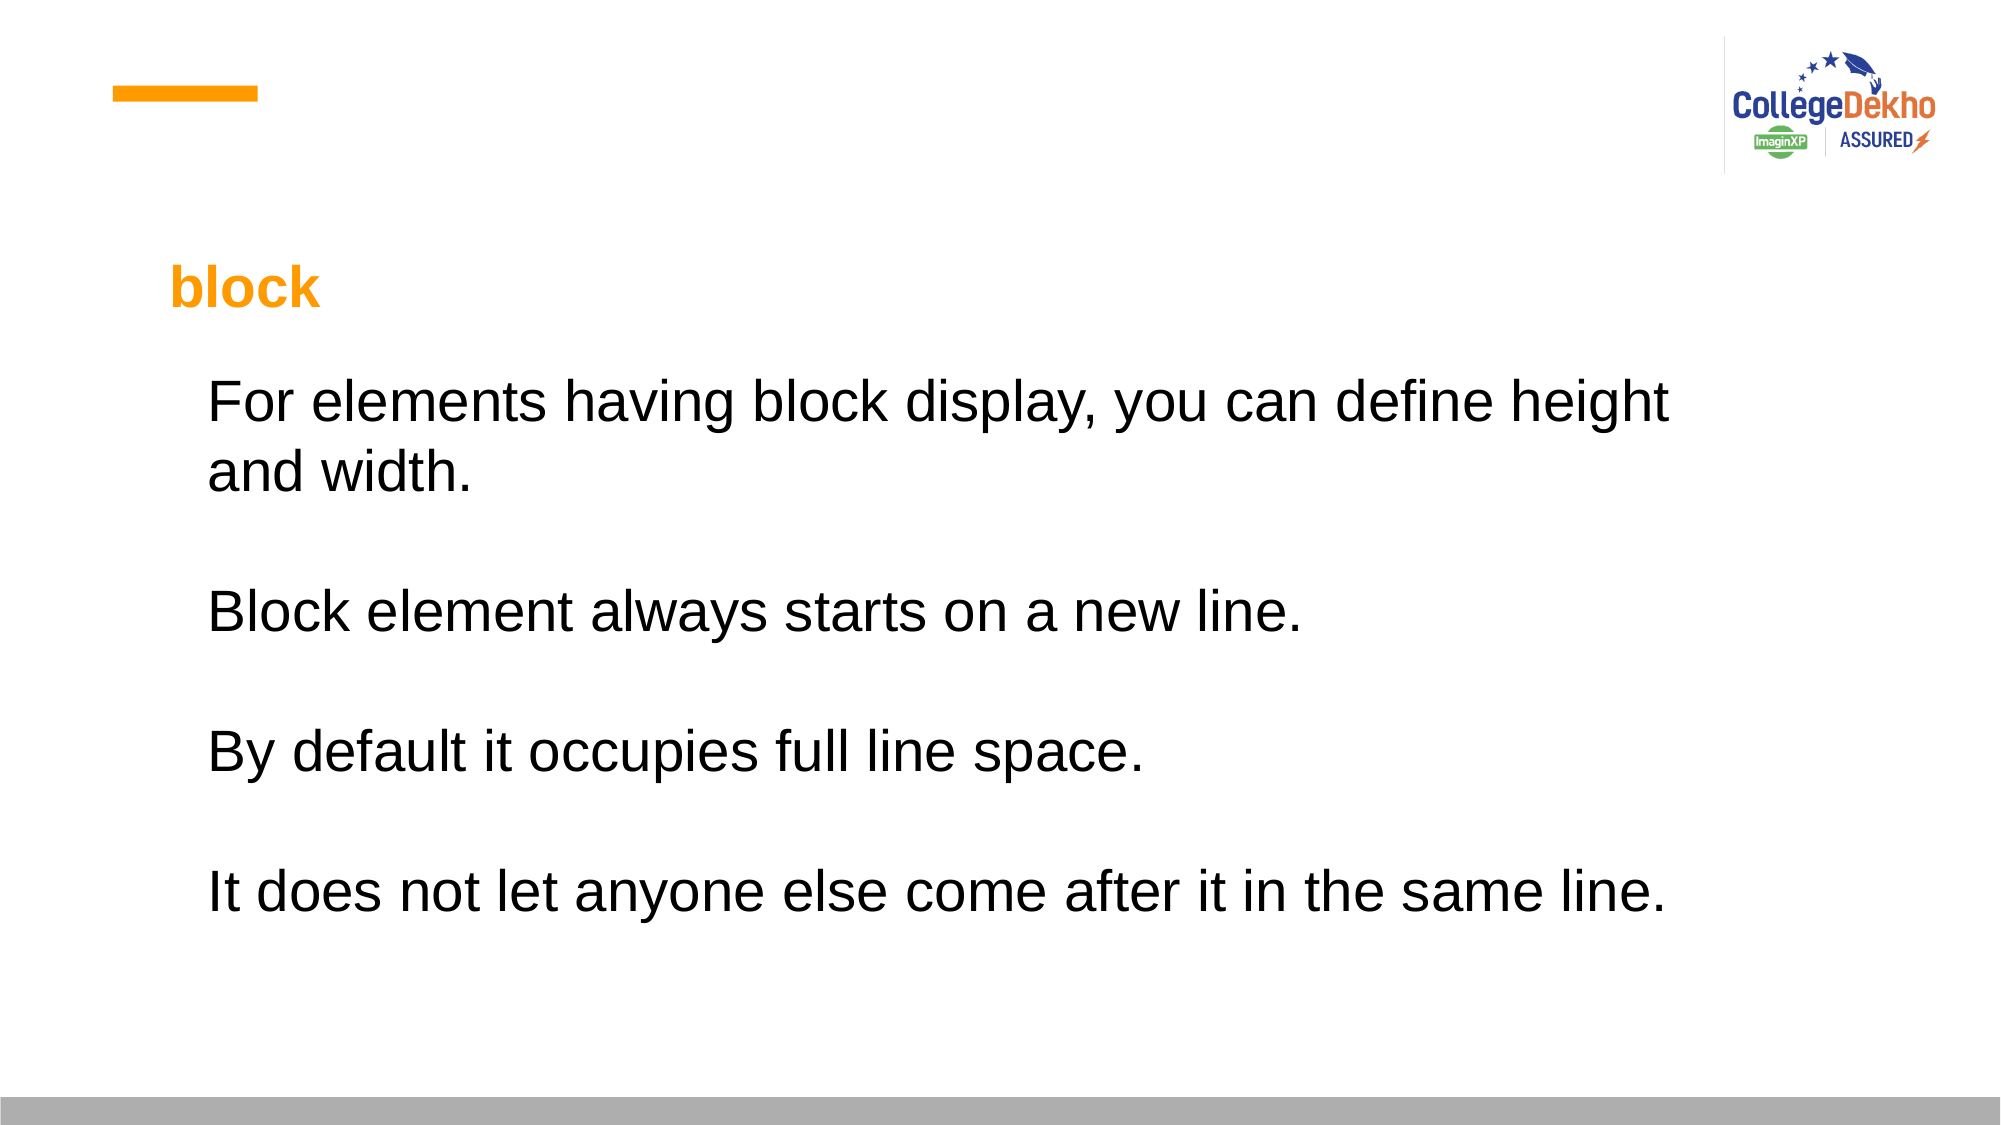

block
For elements having block display, you can define height
and width.

Block element always starts on a new line.

By default it occupies full line space.

It does not let anyone else come after it in the same line.